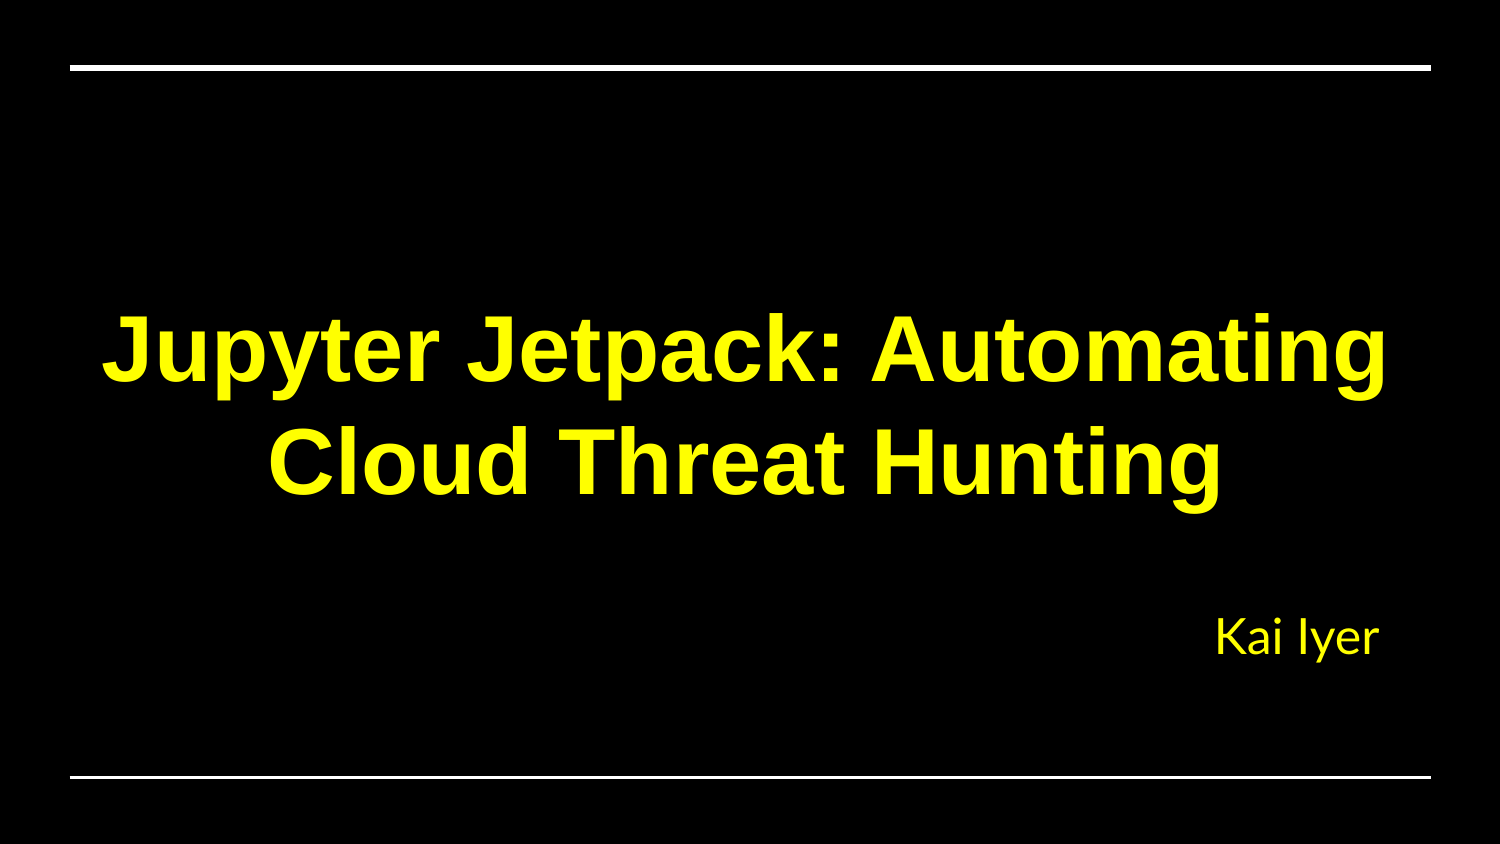

# Jupyter Jetpack: Automating Cloud Threat Hunting
Kai Iyer